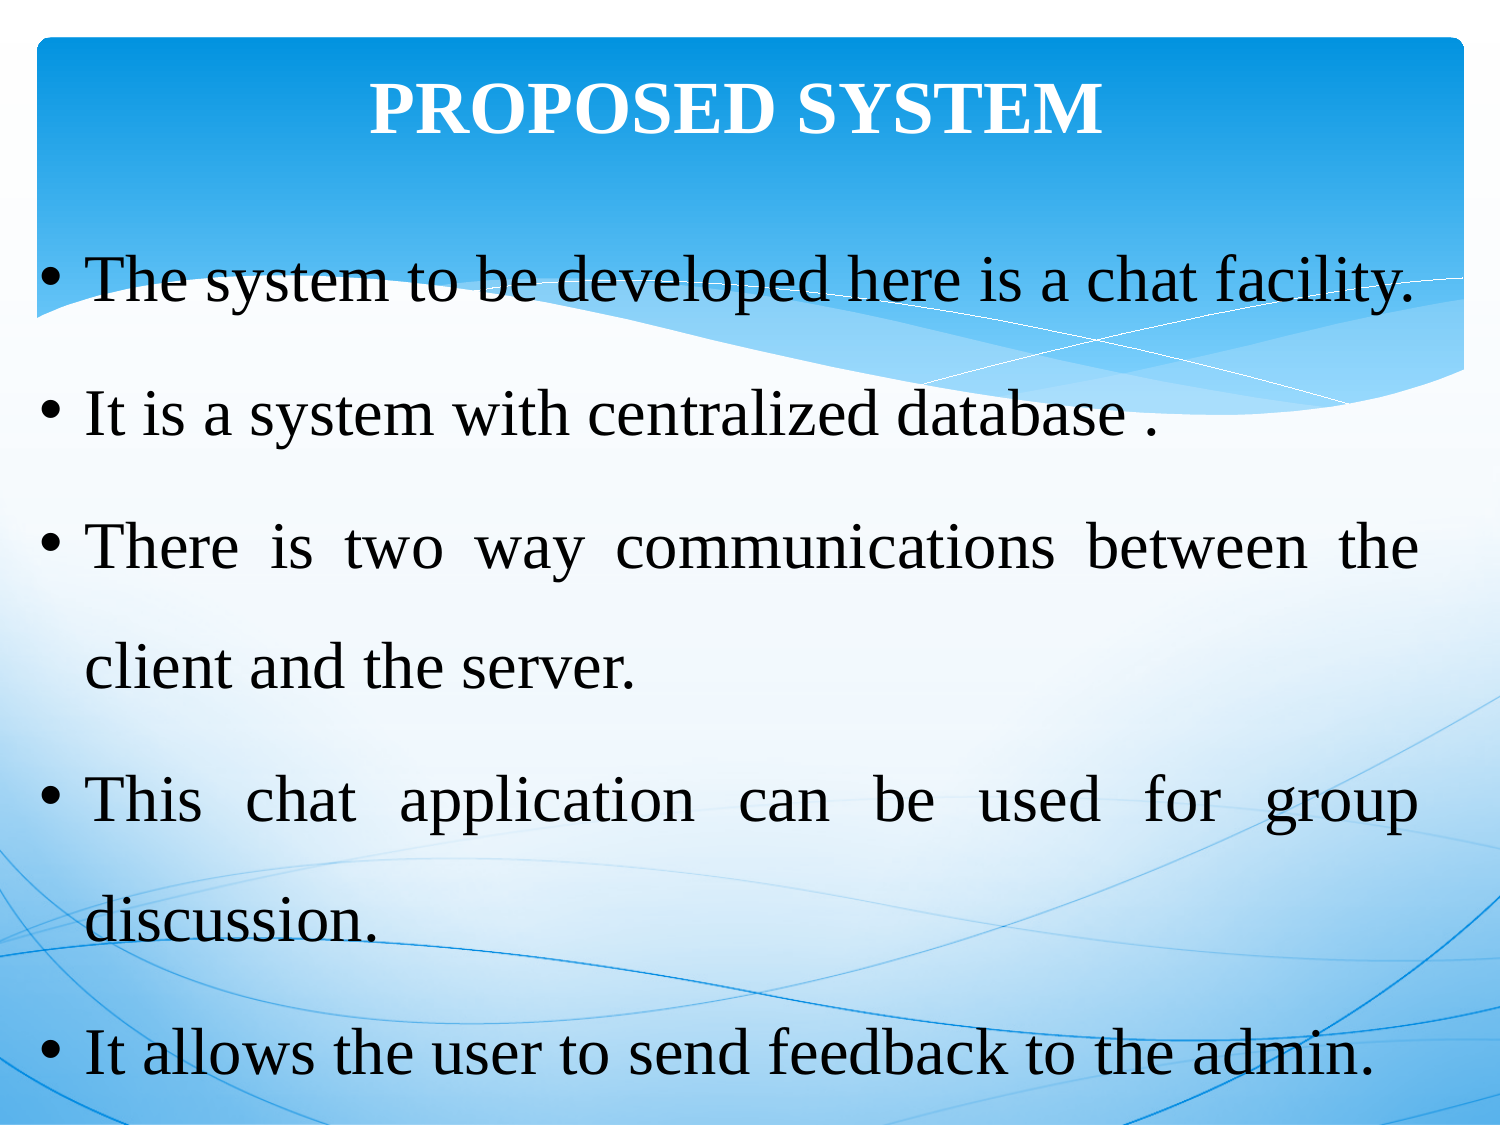

# PROPOSED SYSTEM
The system to be developed here is a chat facility.
It is a system with centralized database .
There is two way communications between the client and the server.
This chat application can be used for group discussion.
It allows the user to send feedback to the admin.